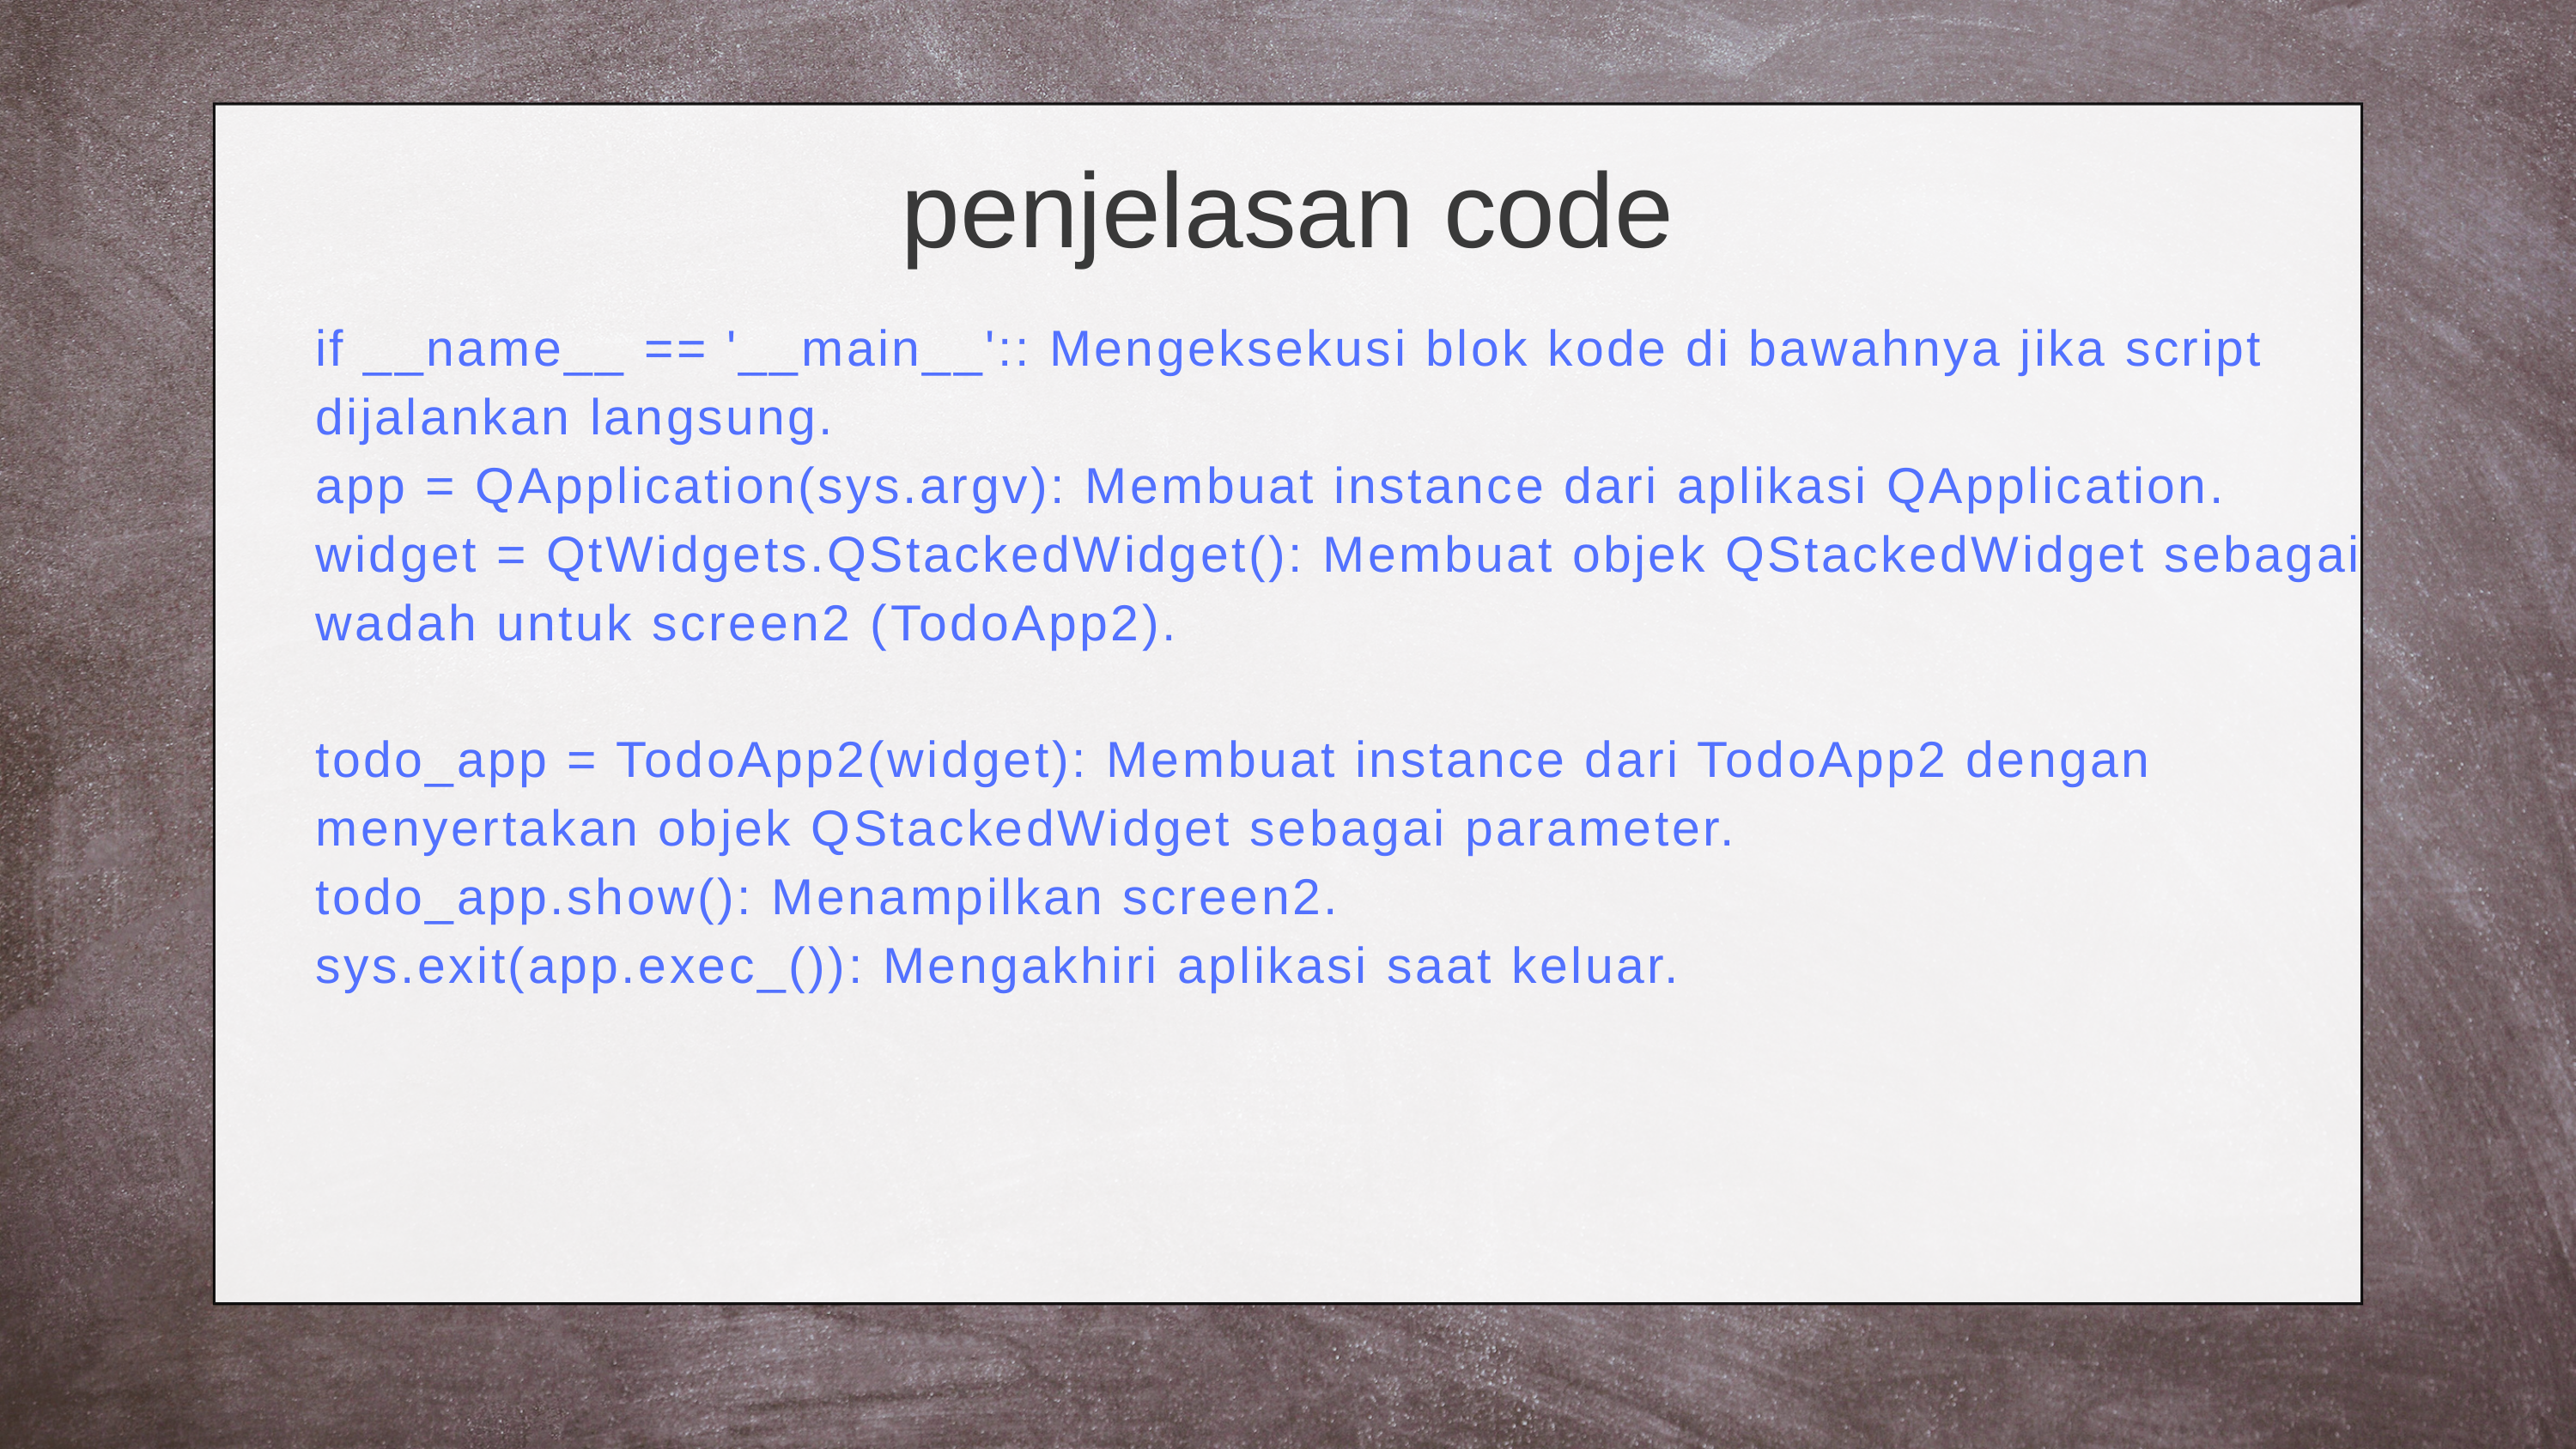

penjelasan code
if __name__ == '__main__':: Mengeksekusi blok kode di bawahnya jika script dijalankan langsung.
app = QApplication(sys.argv): Membuat instance dari aplikasi QApplication.
widget = QtWidgets.QStackedWidget(): Membuat objek QStackedWidget sebagai wadah untuk screen2 (TodoApp2).

todo_app = TodoApp2(widget): Membuat instance dari TodoApp2 dengan menyertakan objek QStackedWidget sebagai parameter.
todo_app.show(): Menampilkan screen2.
sys.exit(app.exec_()): Mengakhiri aplikasi saat keluar.